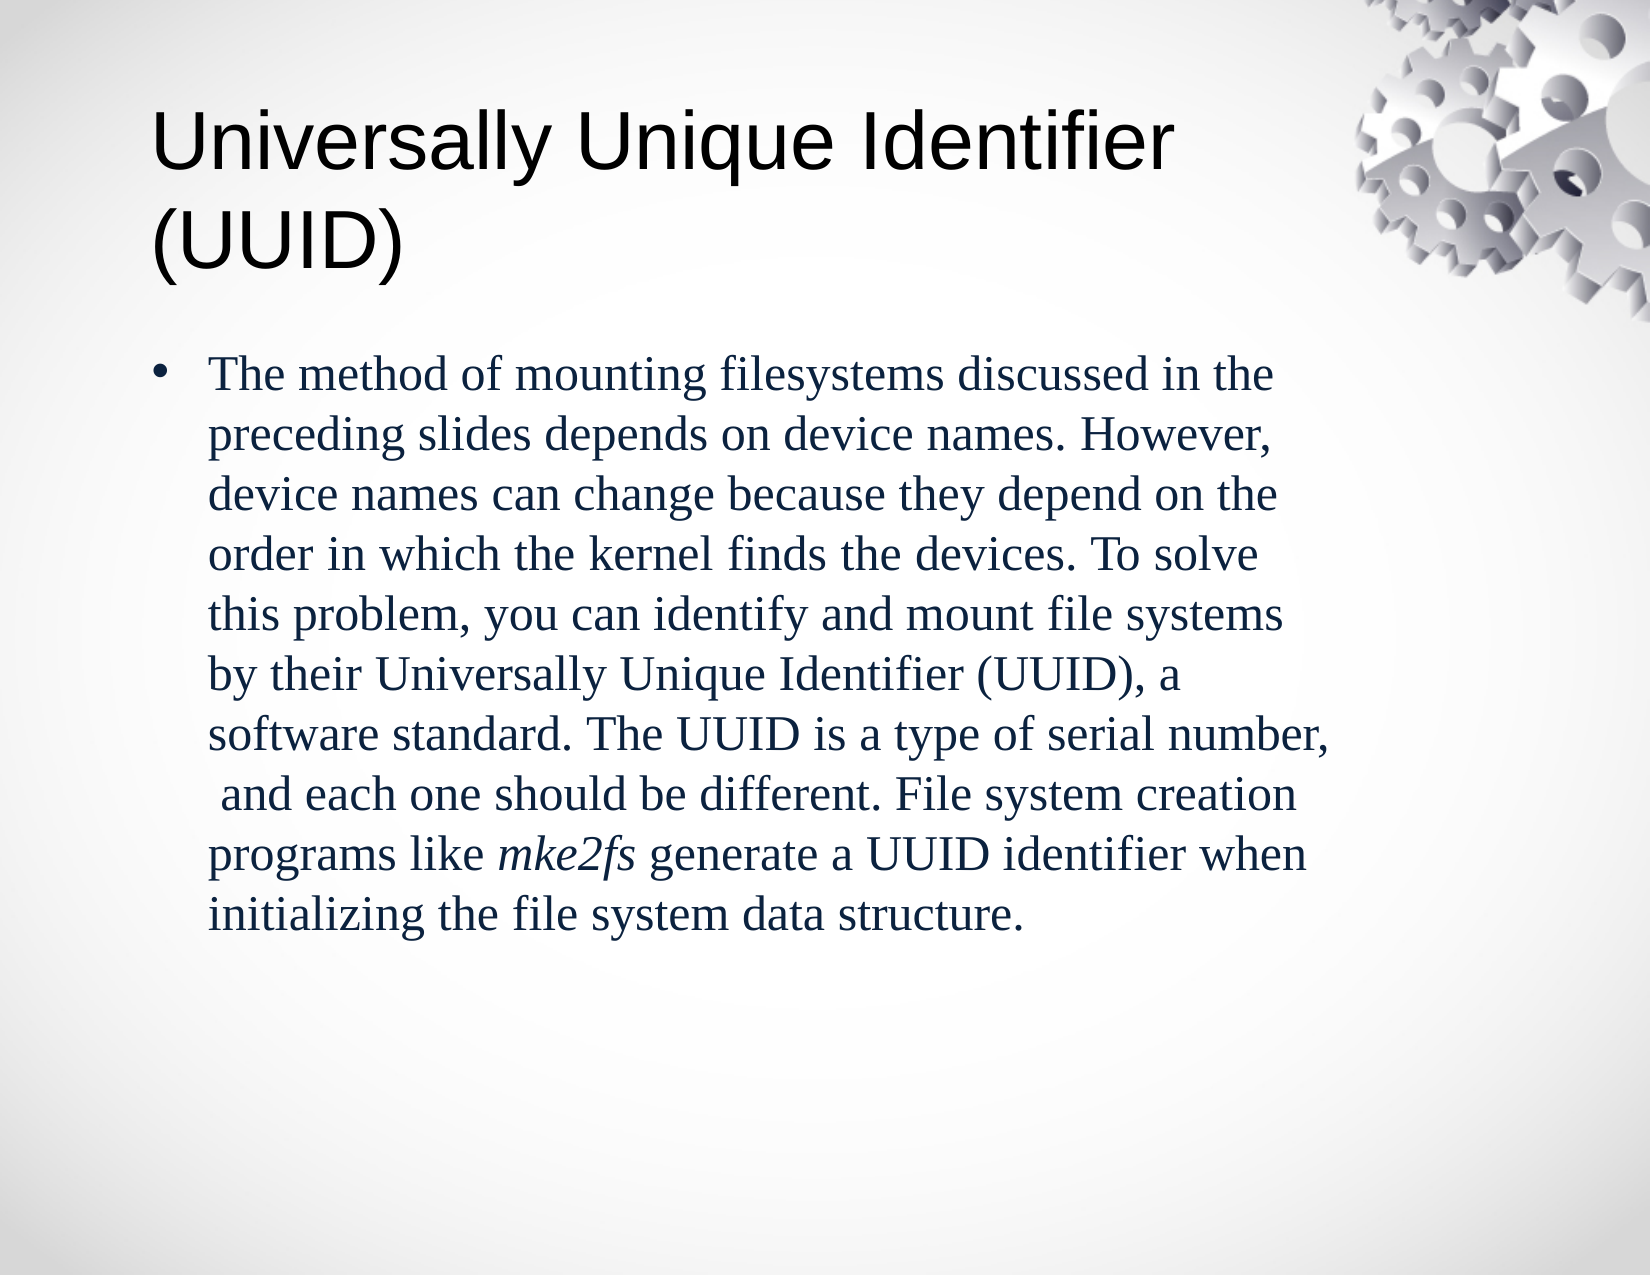

# Universally Unique Identifier (UUID)
The method of mounting filesystems discussed in the  preceding slides depends on device names. However,  device names can change because they depend on the  order in which the kernel finds the devices. To solve  this problem, you can identify and mount file systems  by their Universally Unique Identifier (UUID), a  software standard. The UUID is a type of serial number,  and each one should be different. File system creation  programs like mke2fs generate a UUID identifier when  initializing the file system data structure.